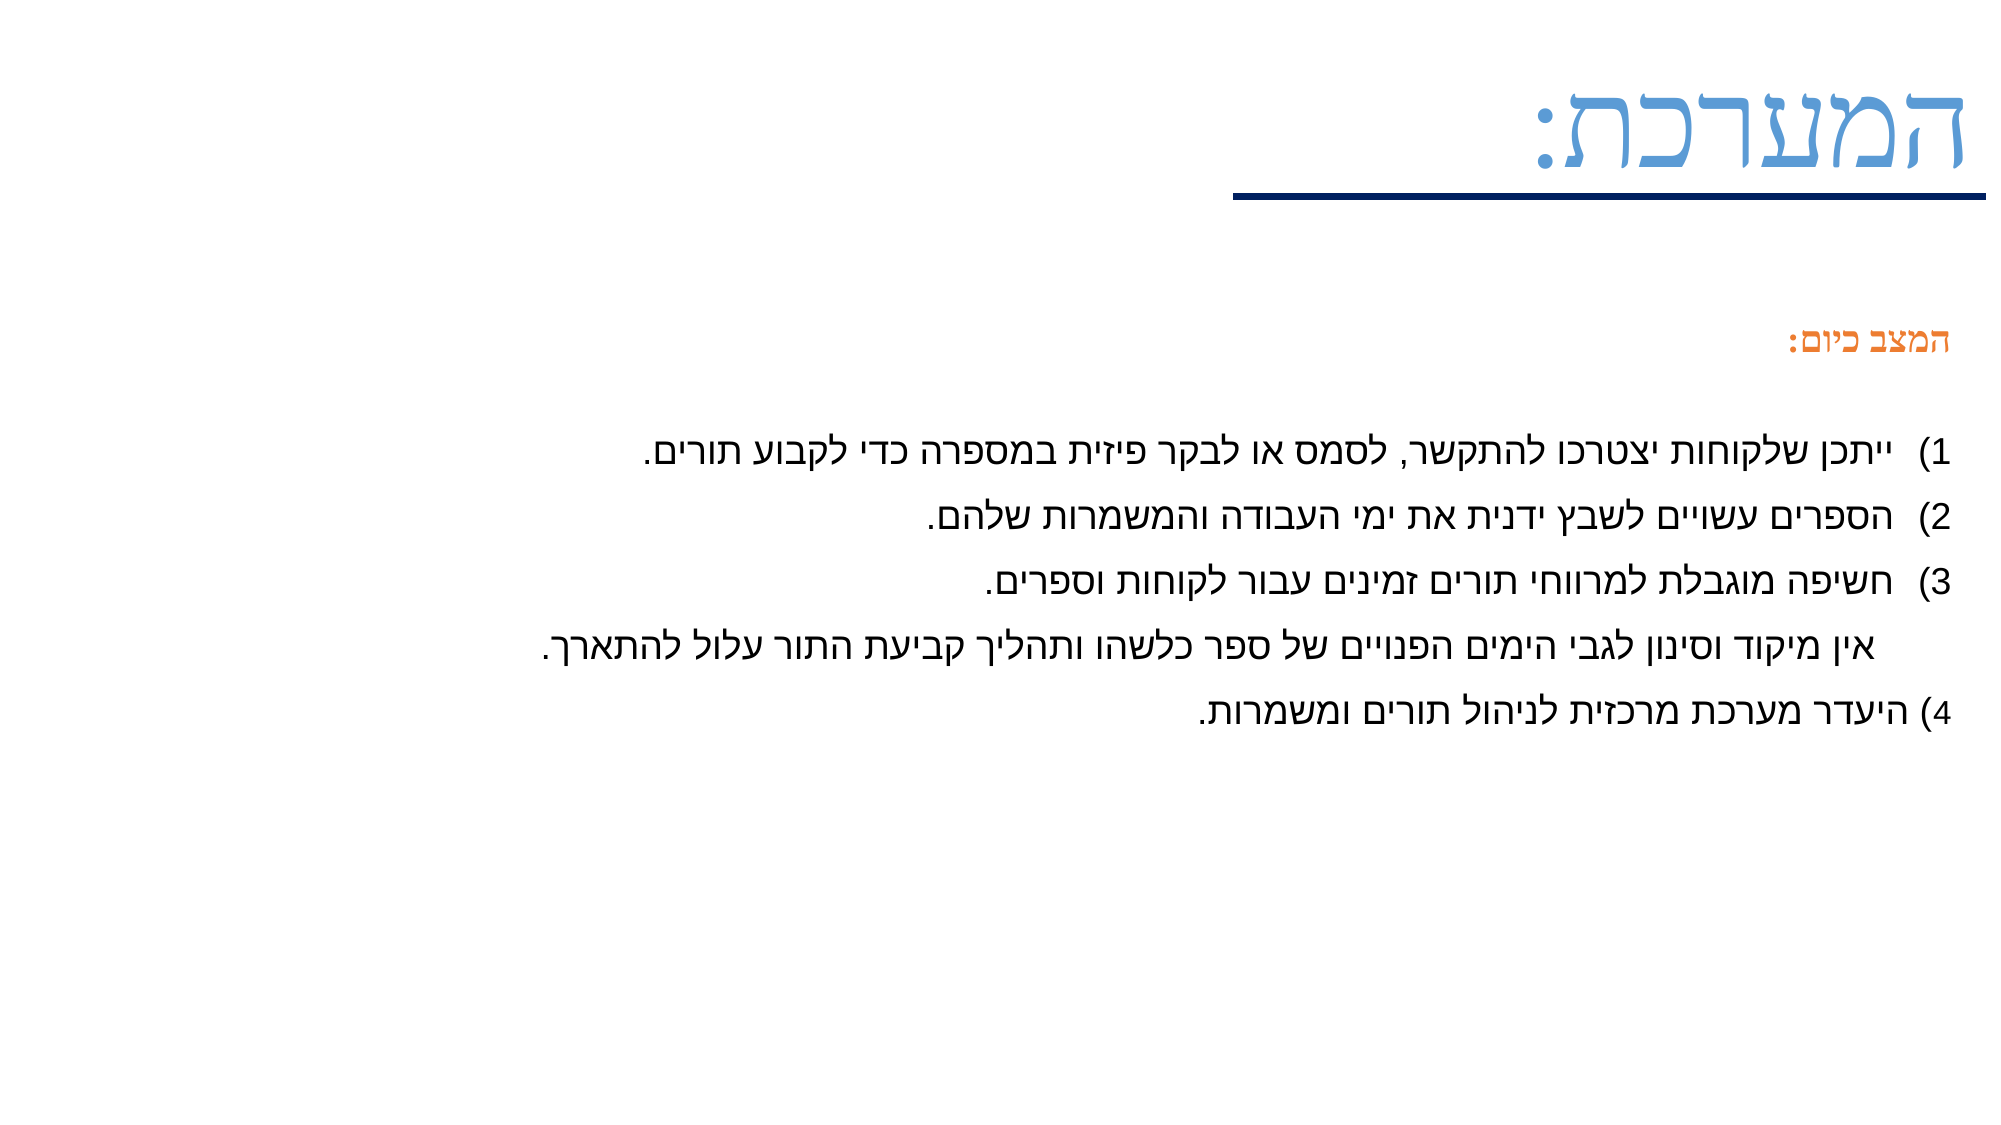

המערכת:

המצב כיום:

ייתכן שלקוחות יצטרכו להתקשר, לסמס או לבקר פיזית במספרה כדי לקבוע תורים.
הספרים עשויים לשבץ ידנית את ימי העבודה והמשמרות שלהם.
חשיפה מוגבלת למרווחי תורים זמינים עבור לקוחות וספרים.
אין מיקוד וסינון לגבי הימים הפנויים של ספר כלשהו ותהליך קביעת התור עלול להתארך.
4) היעדר מערכת מרכזית לניהול תורים ומשמרות.